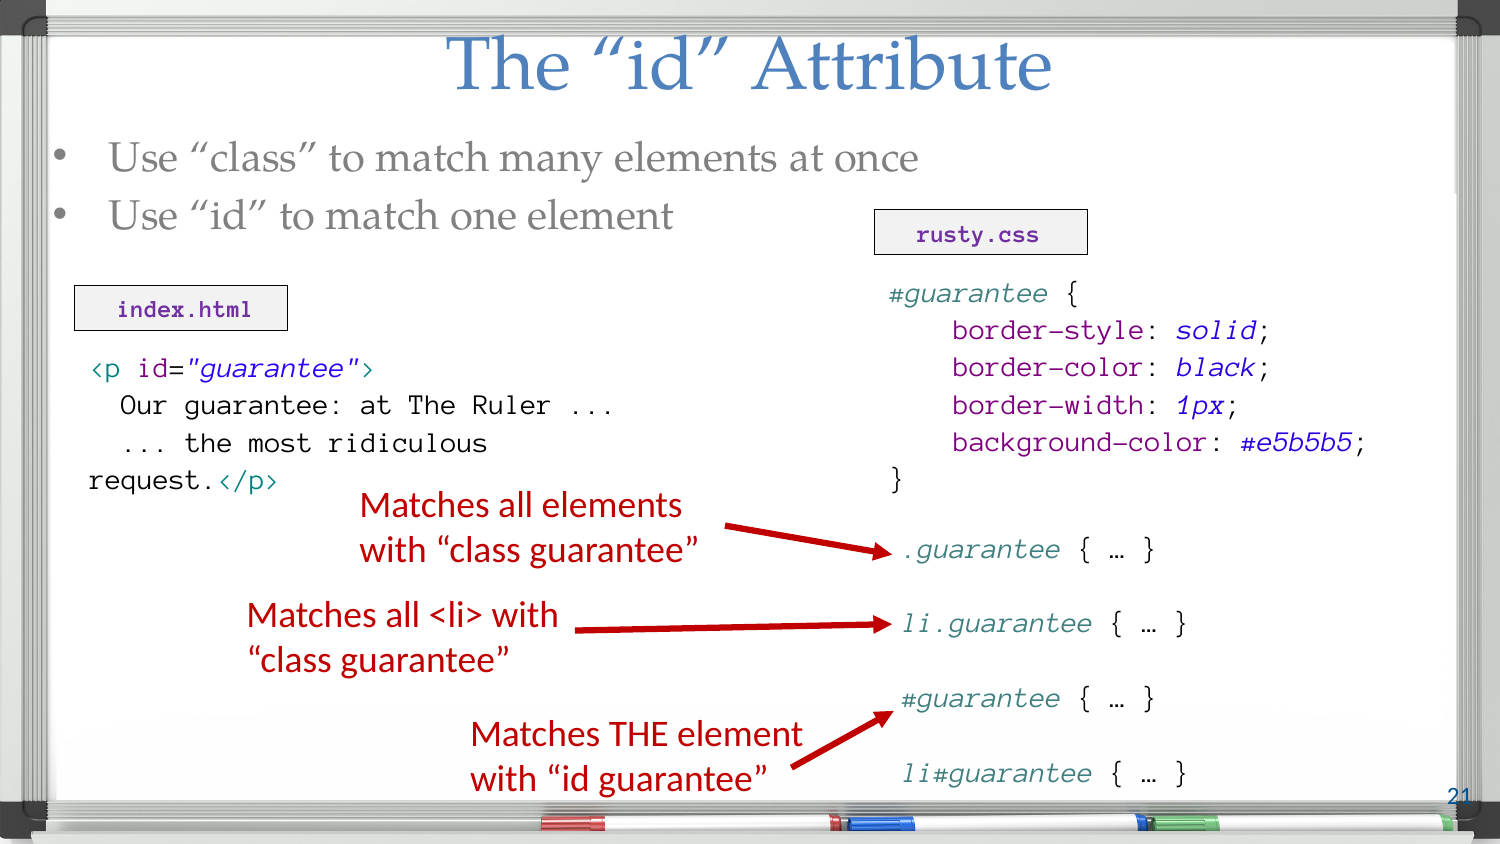

# The “id” Attribute
Use “class” to match many elements at once
Use “id” to match one element
  rusty.css
#guarantee {
    border-style: solid;
    border-color: black;
    border-width: 1px;
    background-color: #e5b5b5;
}
  index.html
<p id="guarantee">
  Our guarantee: at The Ruler ...
  ... the most ridiculous request.</p>
Matches all elements with “class guarantee”
.guarantee { … }

li.guarantee { … }

#guarantee { … }

li#guarantee { … }
Matches all <li> with “class guarantee”
Matches THE element with “id guarantee”
21